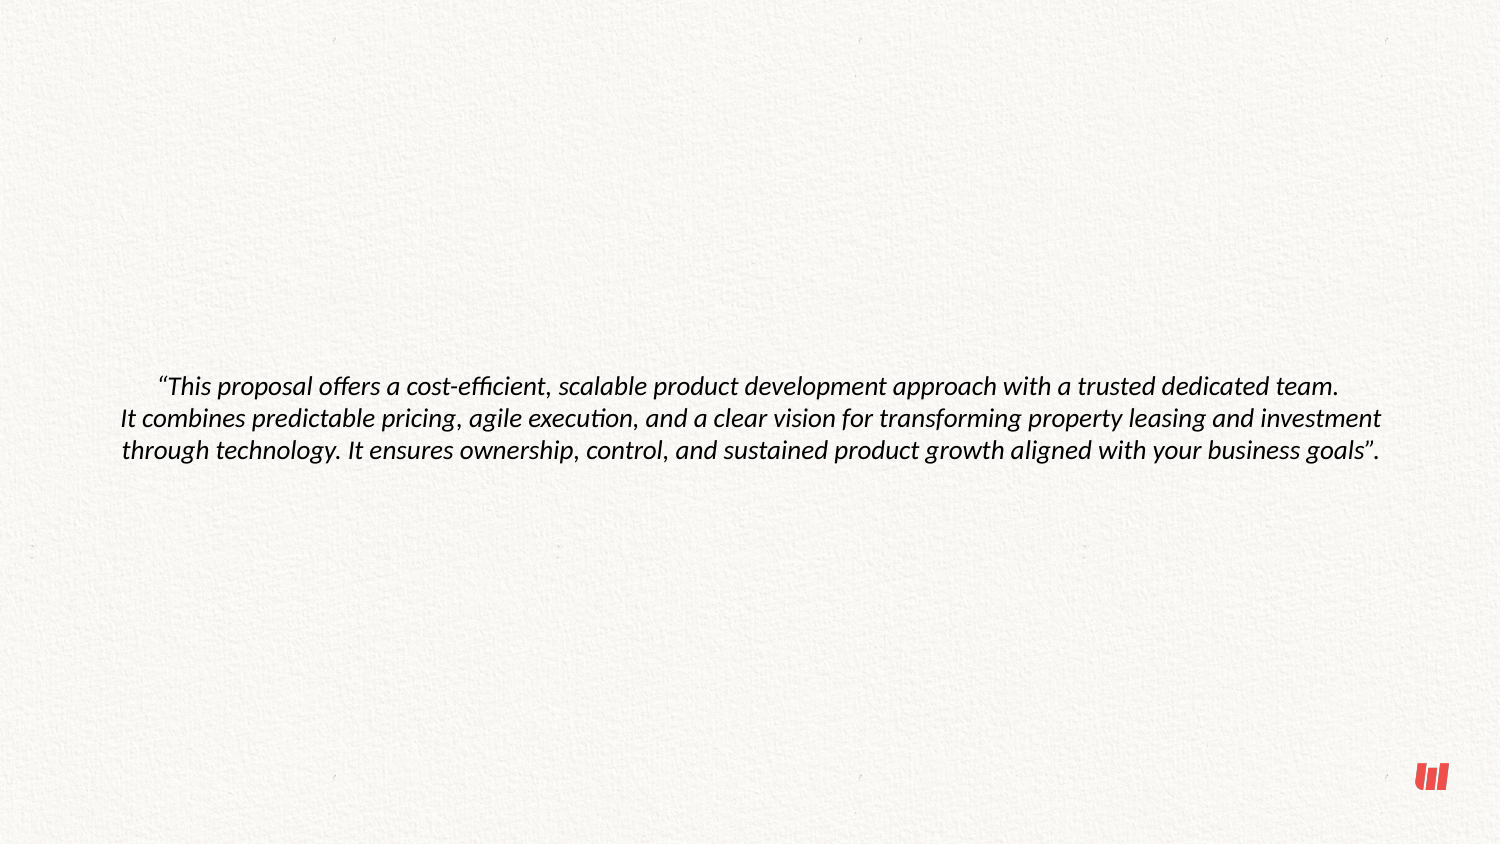

“This proposal offers a cost-efficient, scalable product development approach with a trusted dedicated team.
It combines predictable pricing, agile execution, and a clear vision for transforming property leasing and investment through technology. It ensures ownership, control, and sustained product growth aligned with your business goals”.